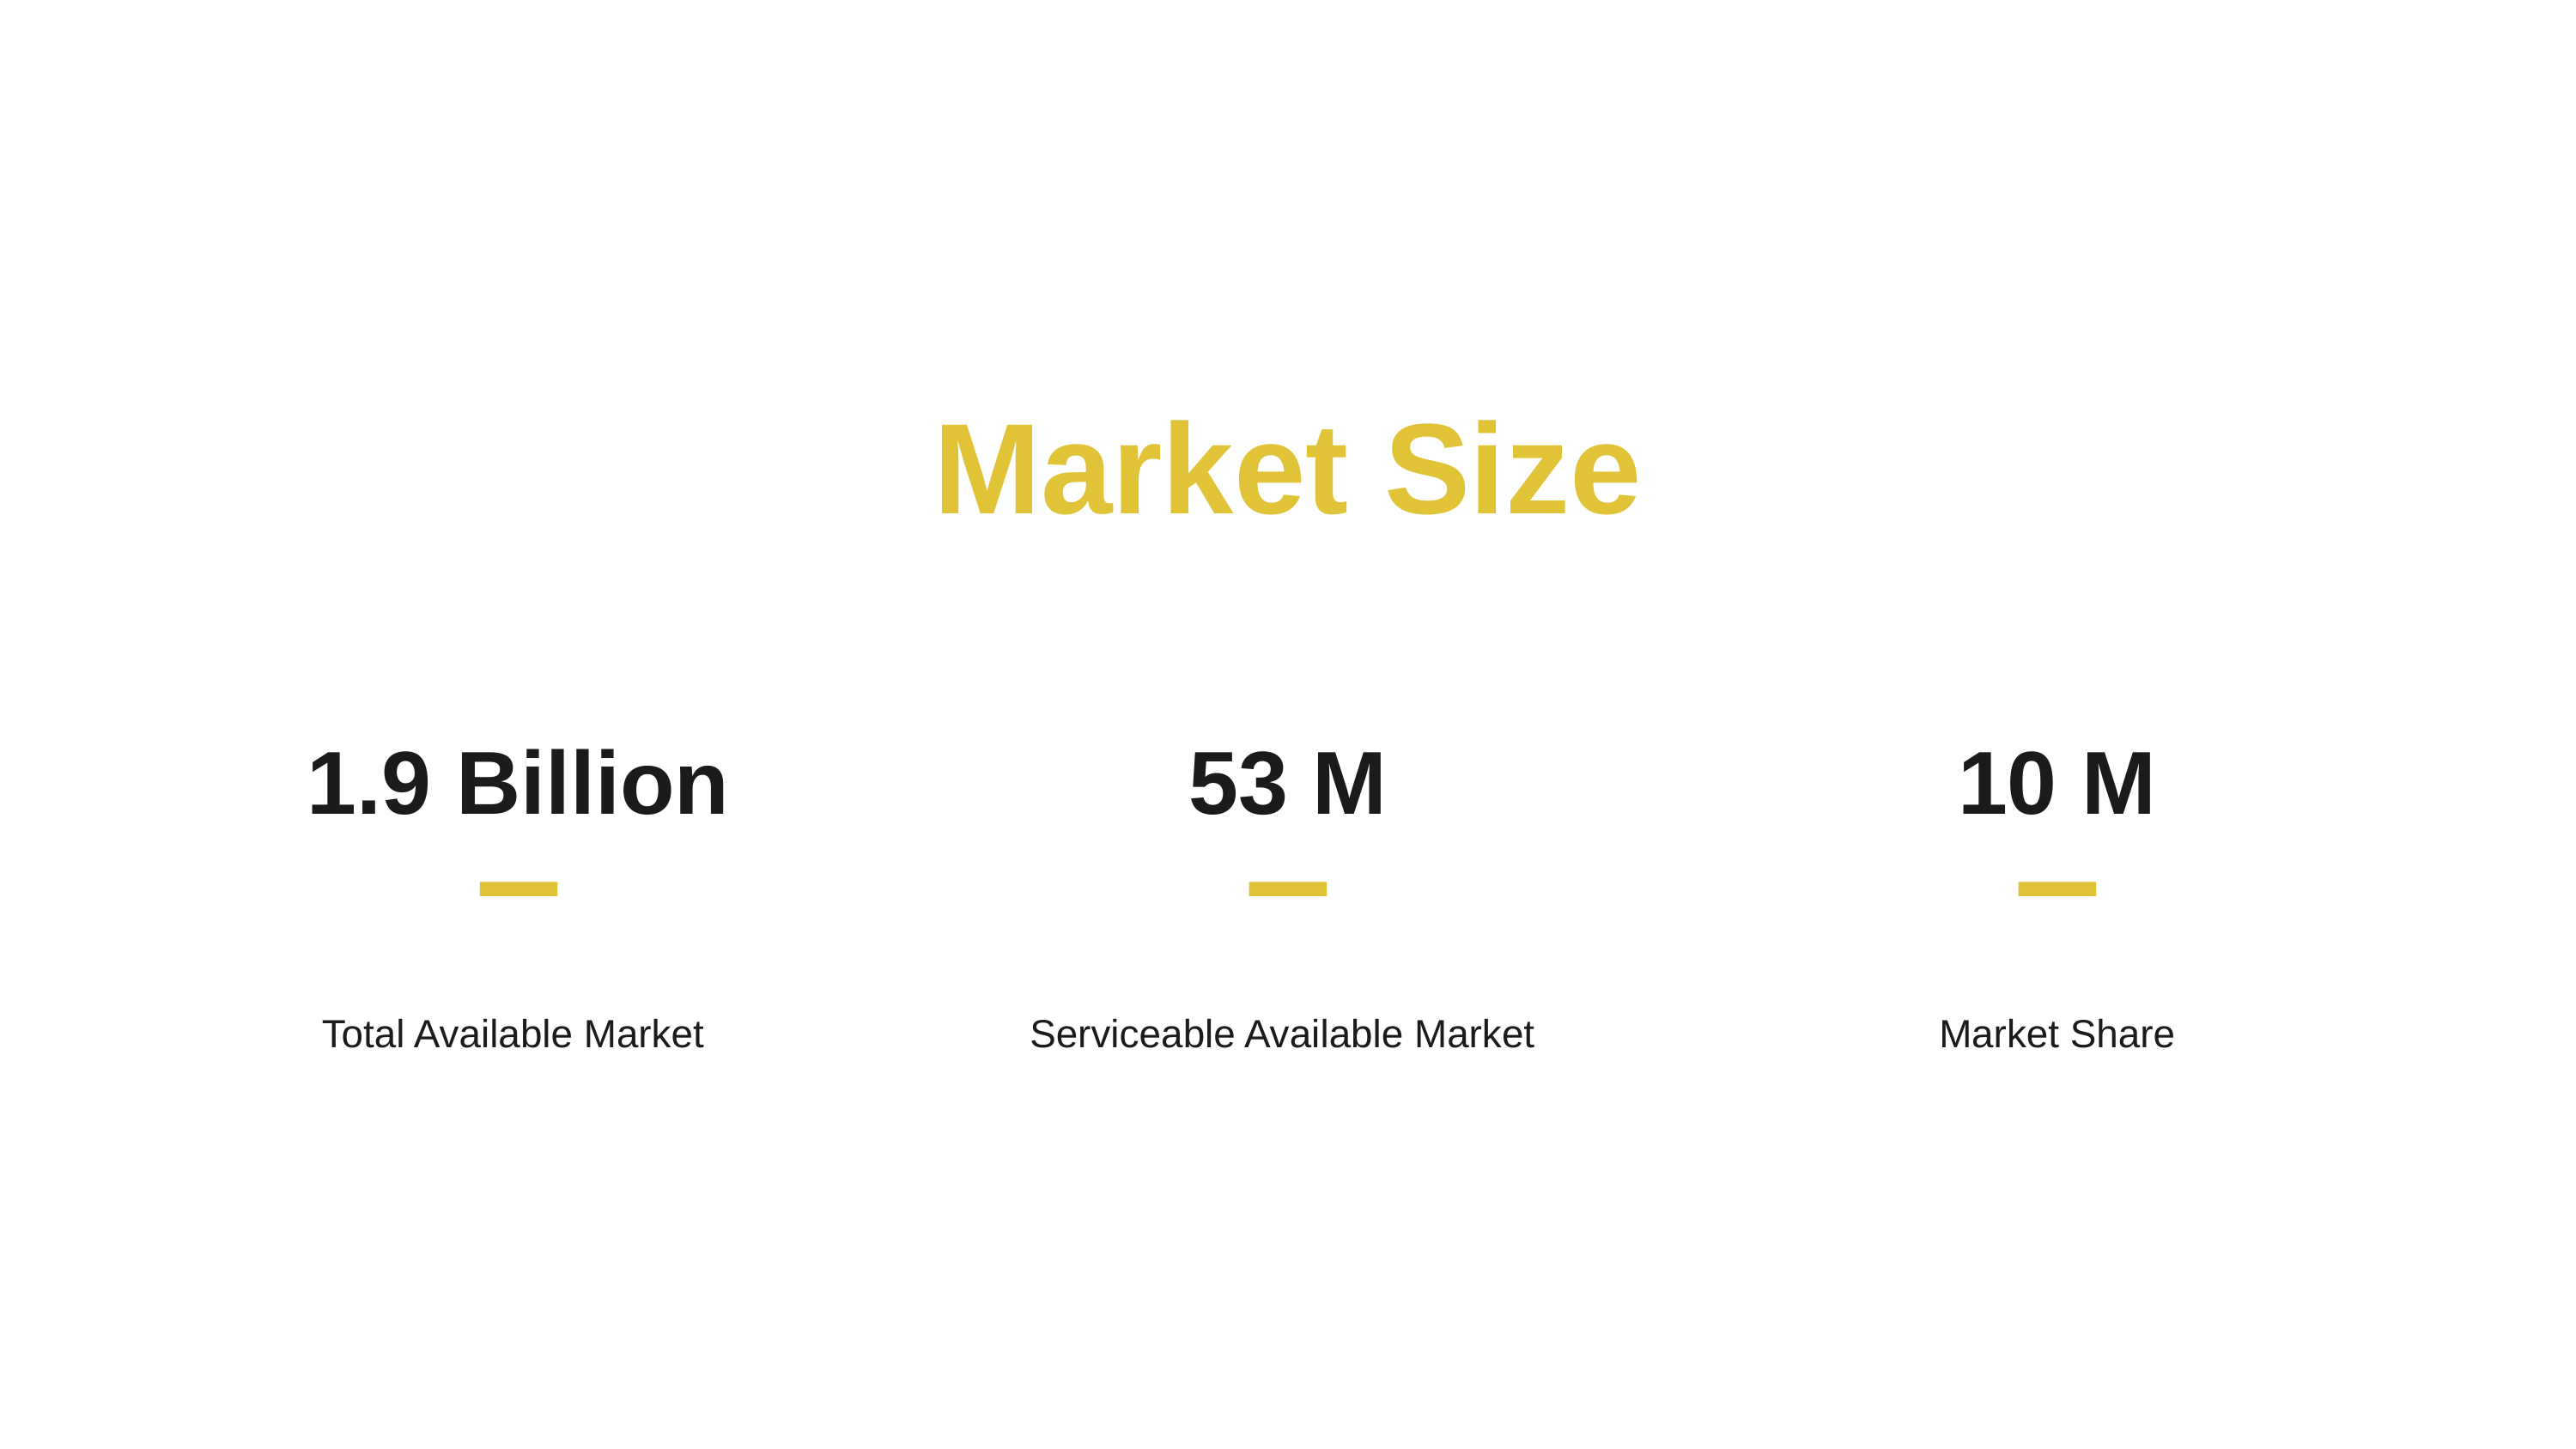

Market Size
1.9 Billion

Total Available Market
53 M

Serviceable Available Market
10 M

Market Share